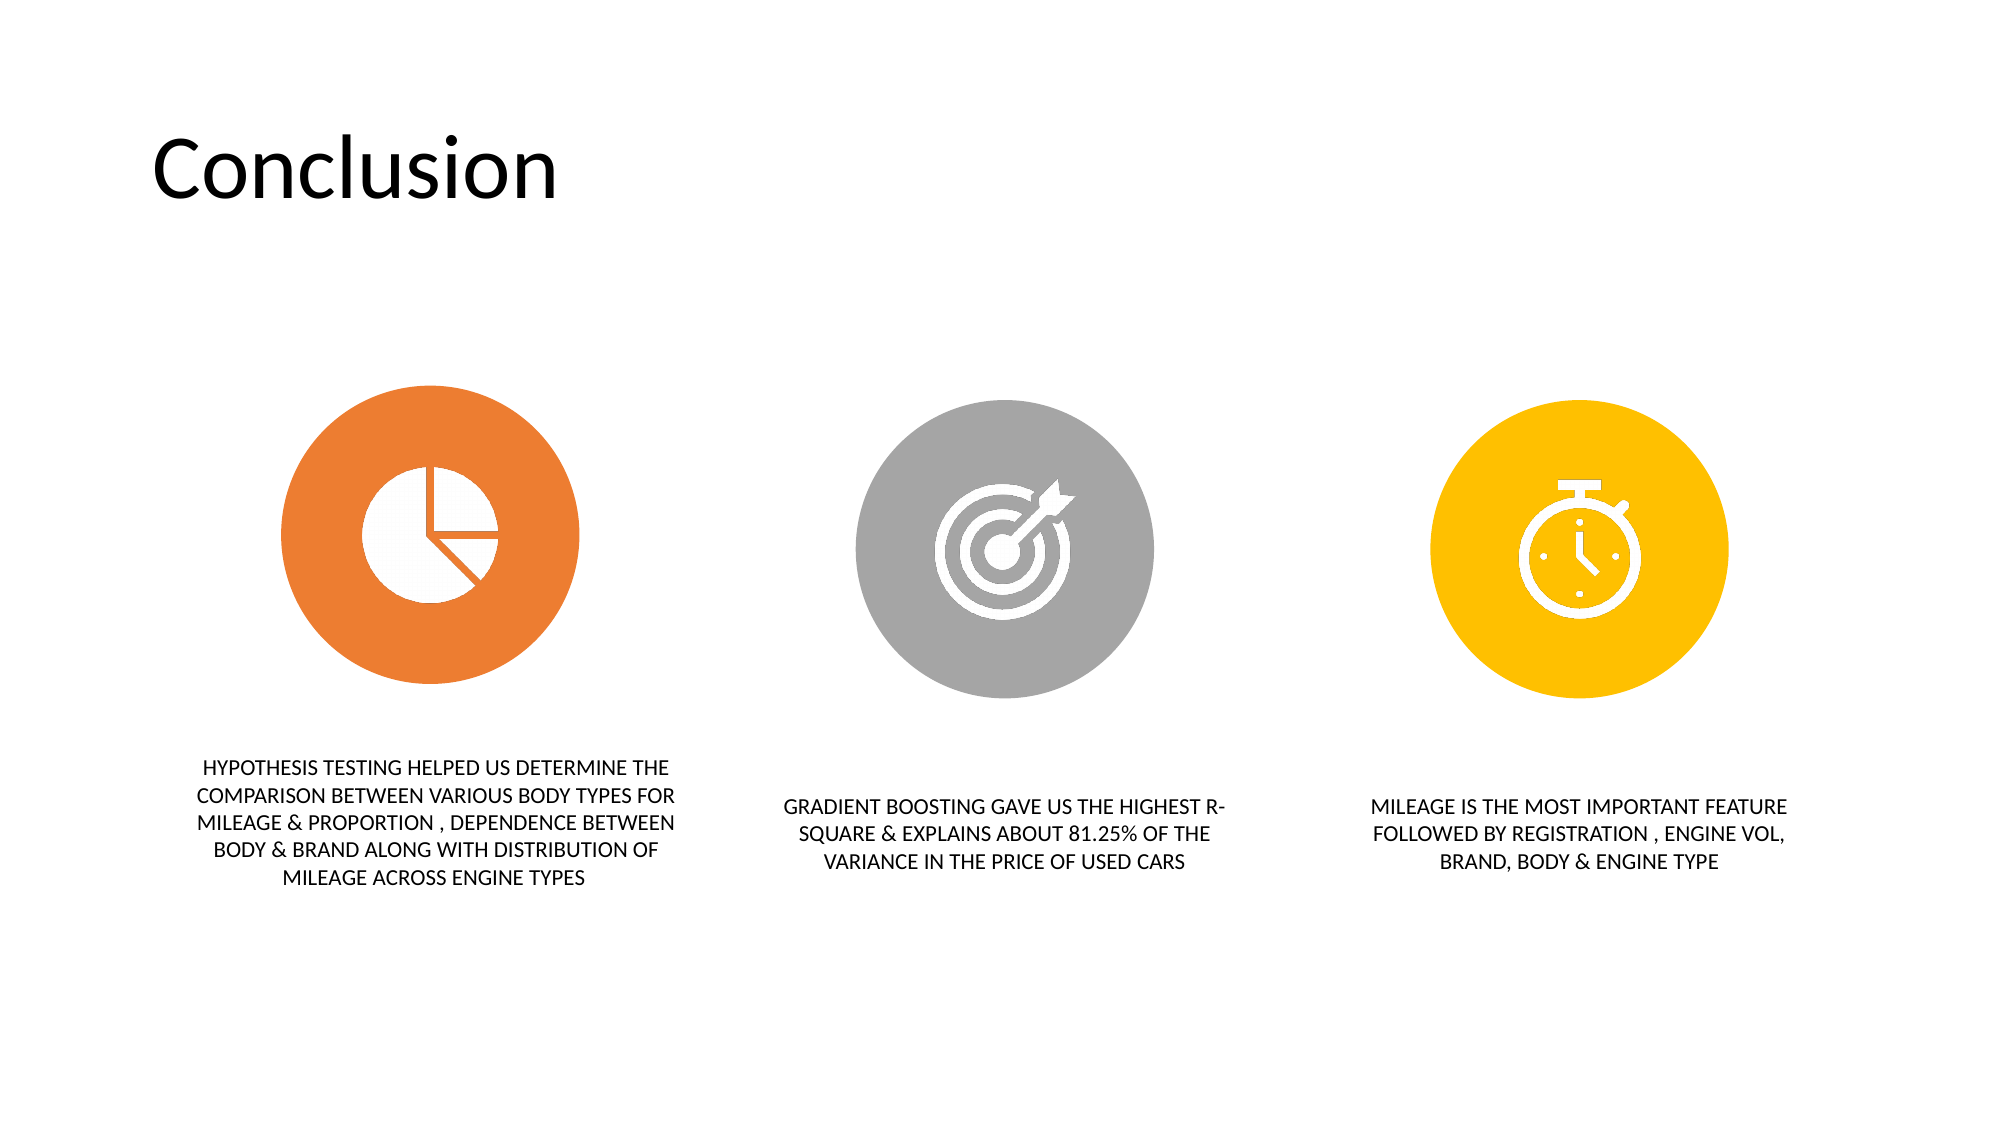

# Conclusion
Hypothesis Testing helped us determine the comparison between various Body types for Mileage & Proportion , dependence between body & brand along with Distribution of Mileage across engine types
Gradient boosting gave us the highest R-Square & explains about 81.25% of the variance in the Price of Used Cars
Mileage is the most important feature followed by Registration , Engine Vol, Brand, Body & Engine Type